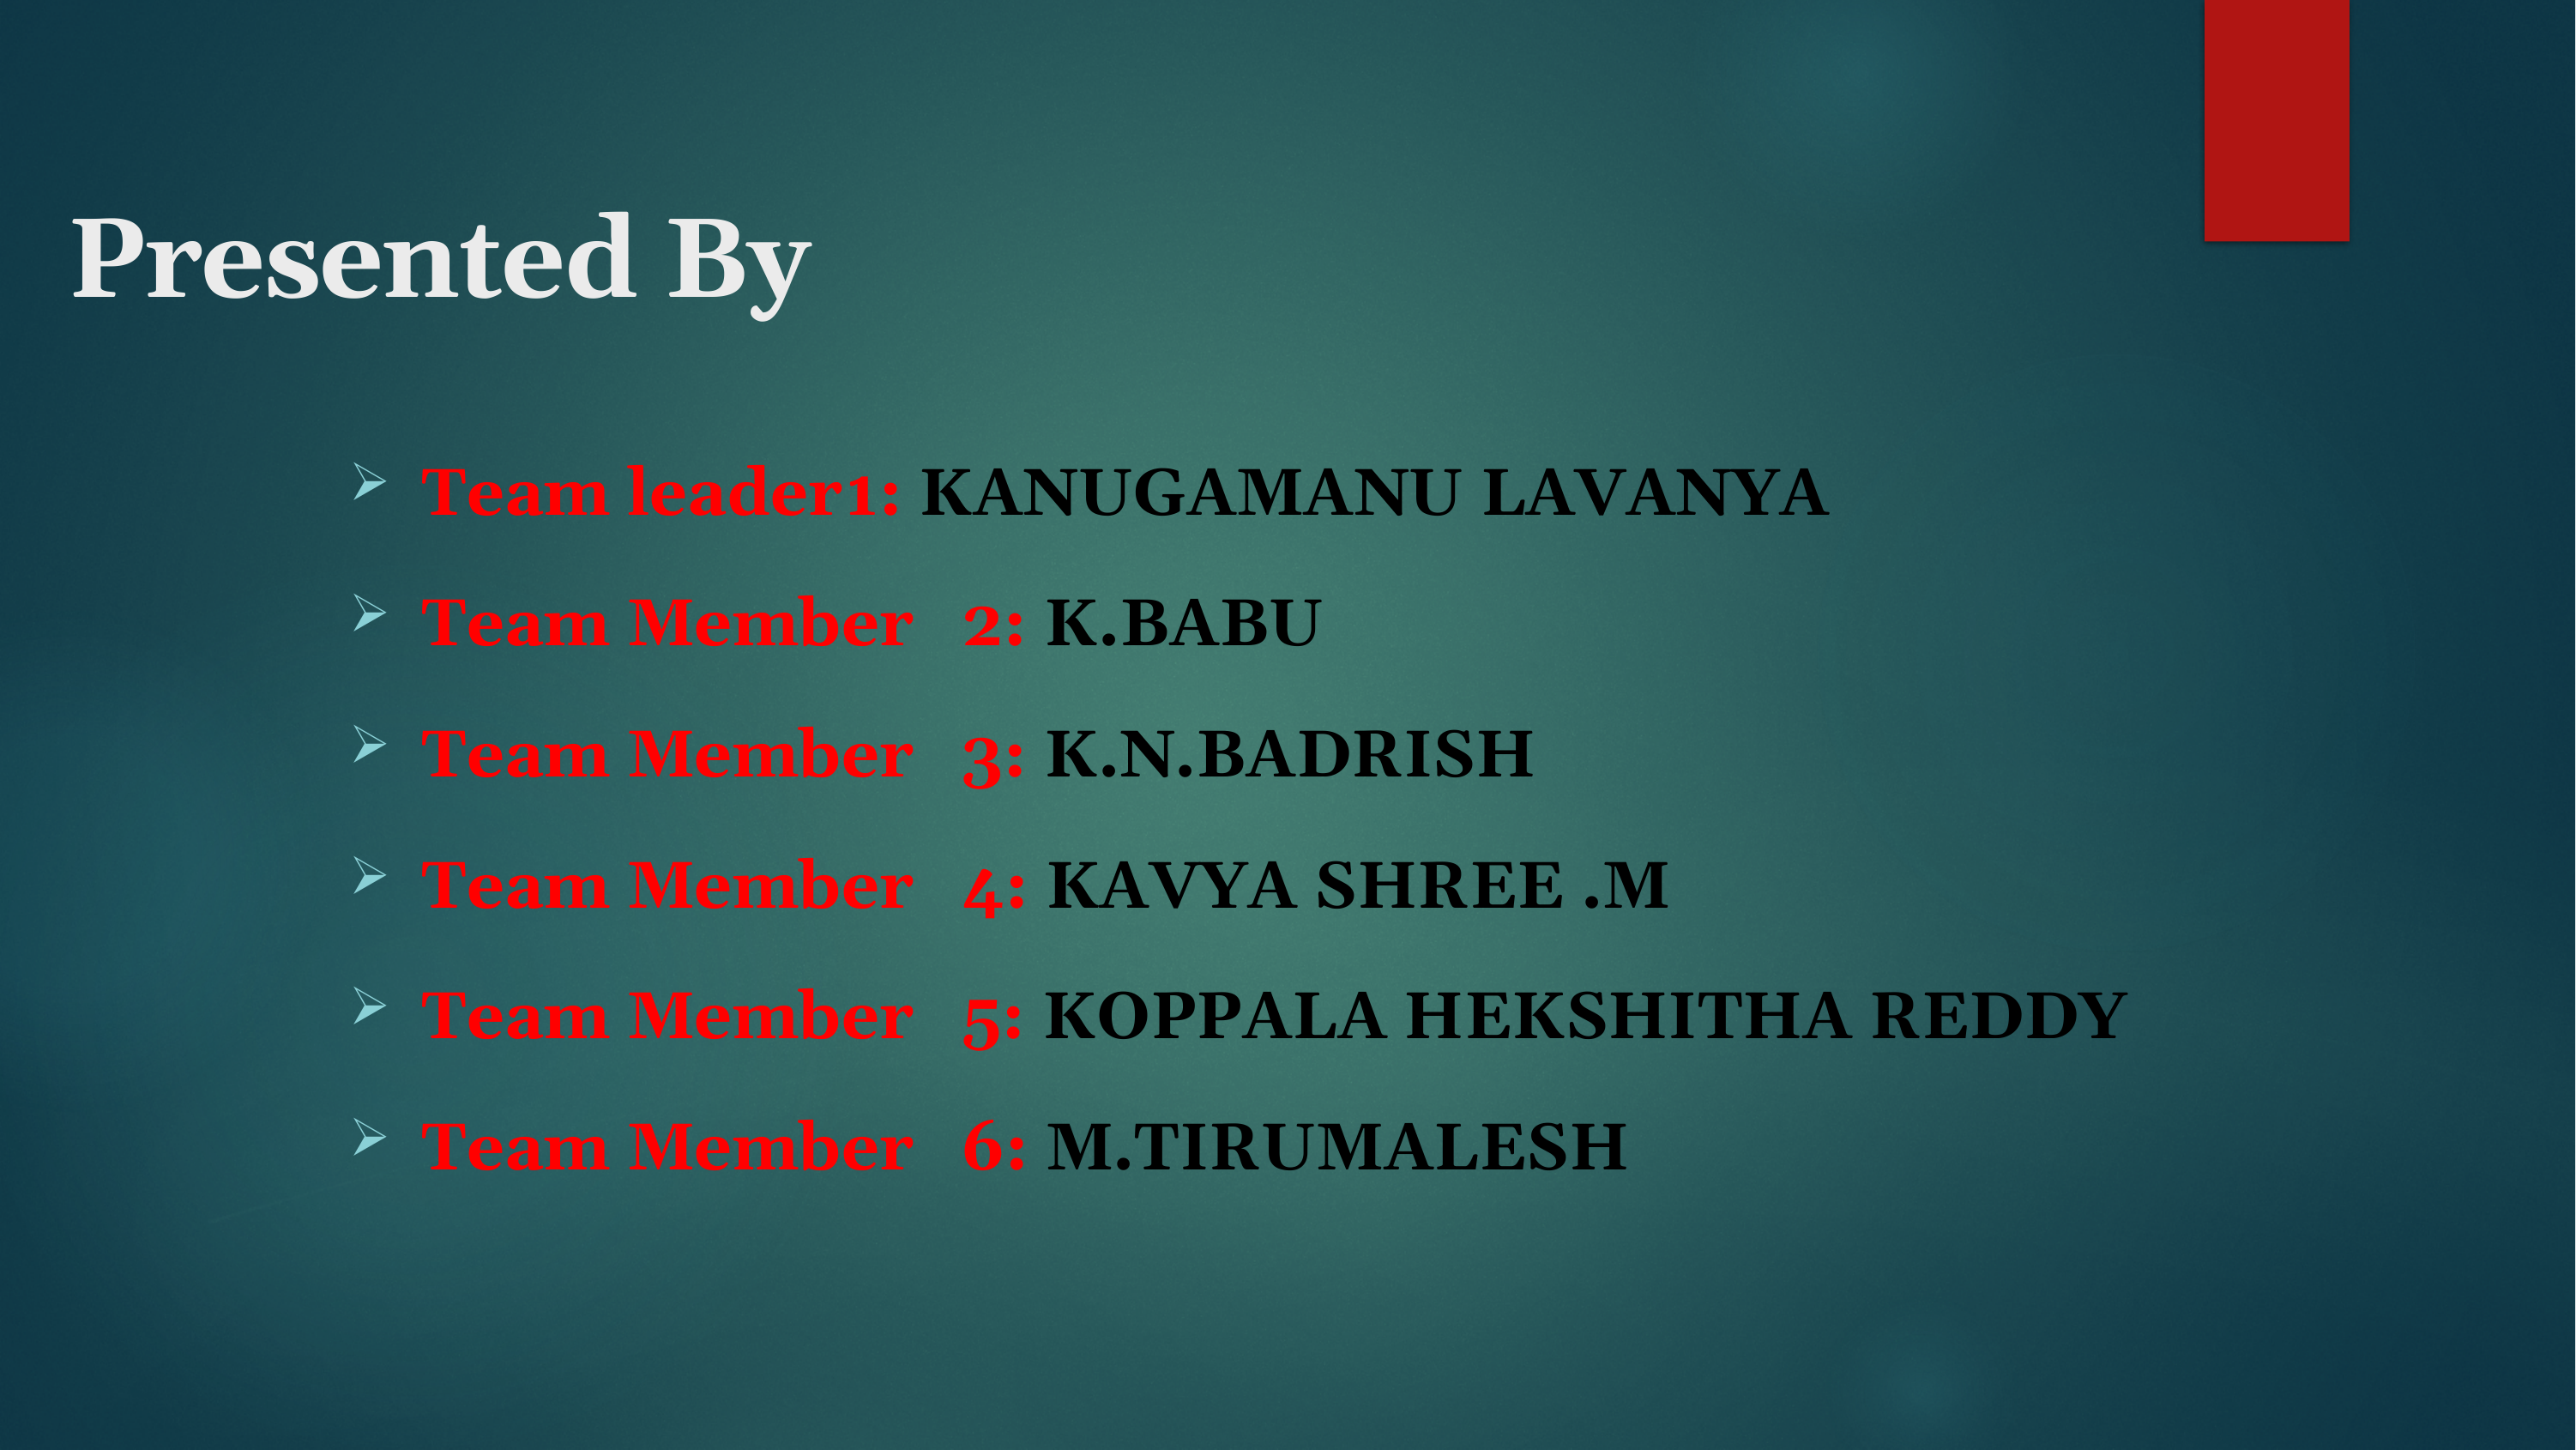

# Presented By
Team leader		1: KANUGAMANU LAVANYA
Team Member 	2: K.BABU
Team Member 	3: K.N.BADRISH
Team Member 	4: KAVYA SHREE .M
Team Member 	5: KOPPALA HEKSHITHA REDDY
Team Member 	6: M.TIRUMALESH